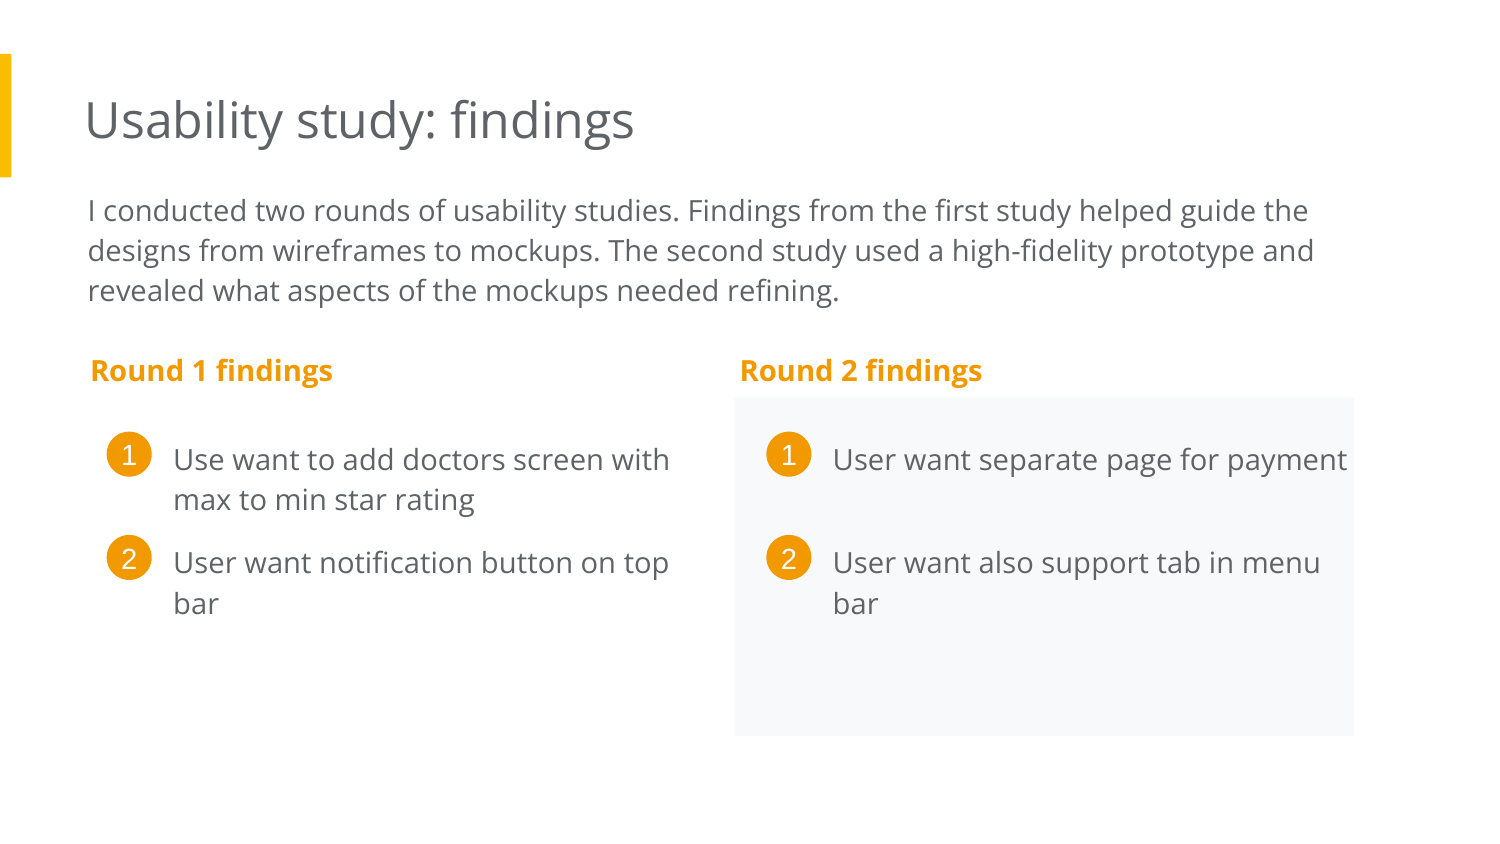

Usability study: findings
I conducted two rounds of usability studies. Findings from the first study helped guide the designs from wireframes to mockups. The second study used a high-fidelity prototype and revealed what aspects of the mockups needed refining.
Round 1 findings
Round 2 findings

Use want to add doctors screen with max to min star rating
User want separate page for payment
1
1
User want notification button on top bar
User want also support tab in menu bar
2
2